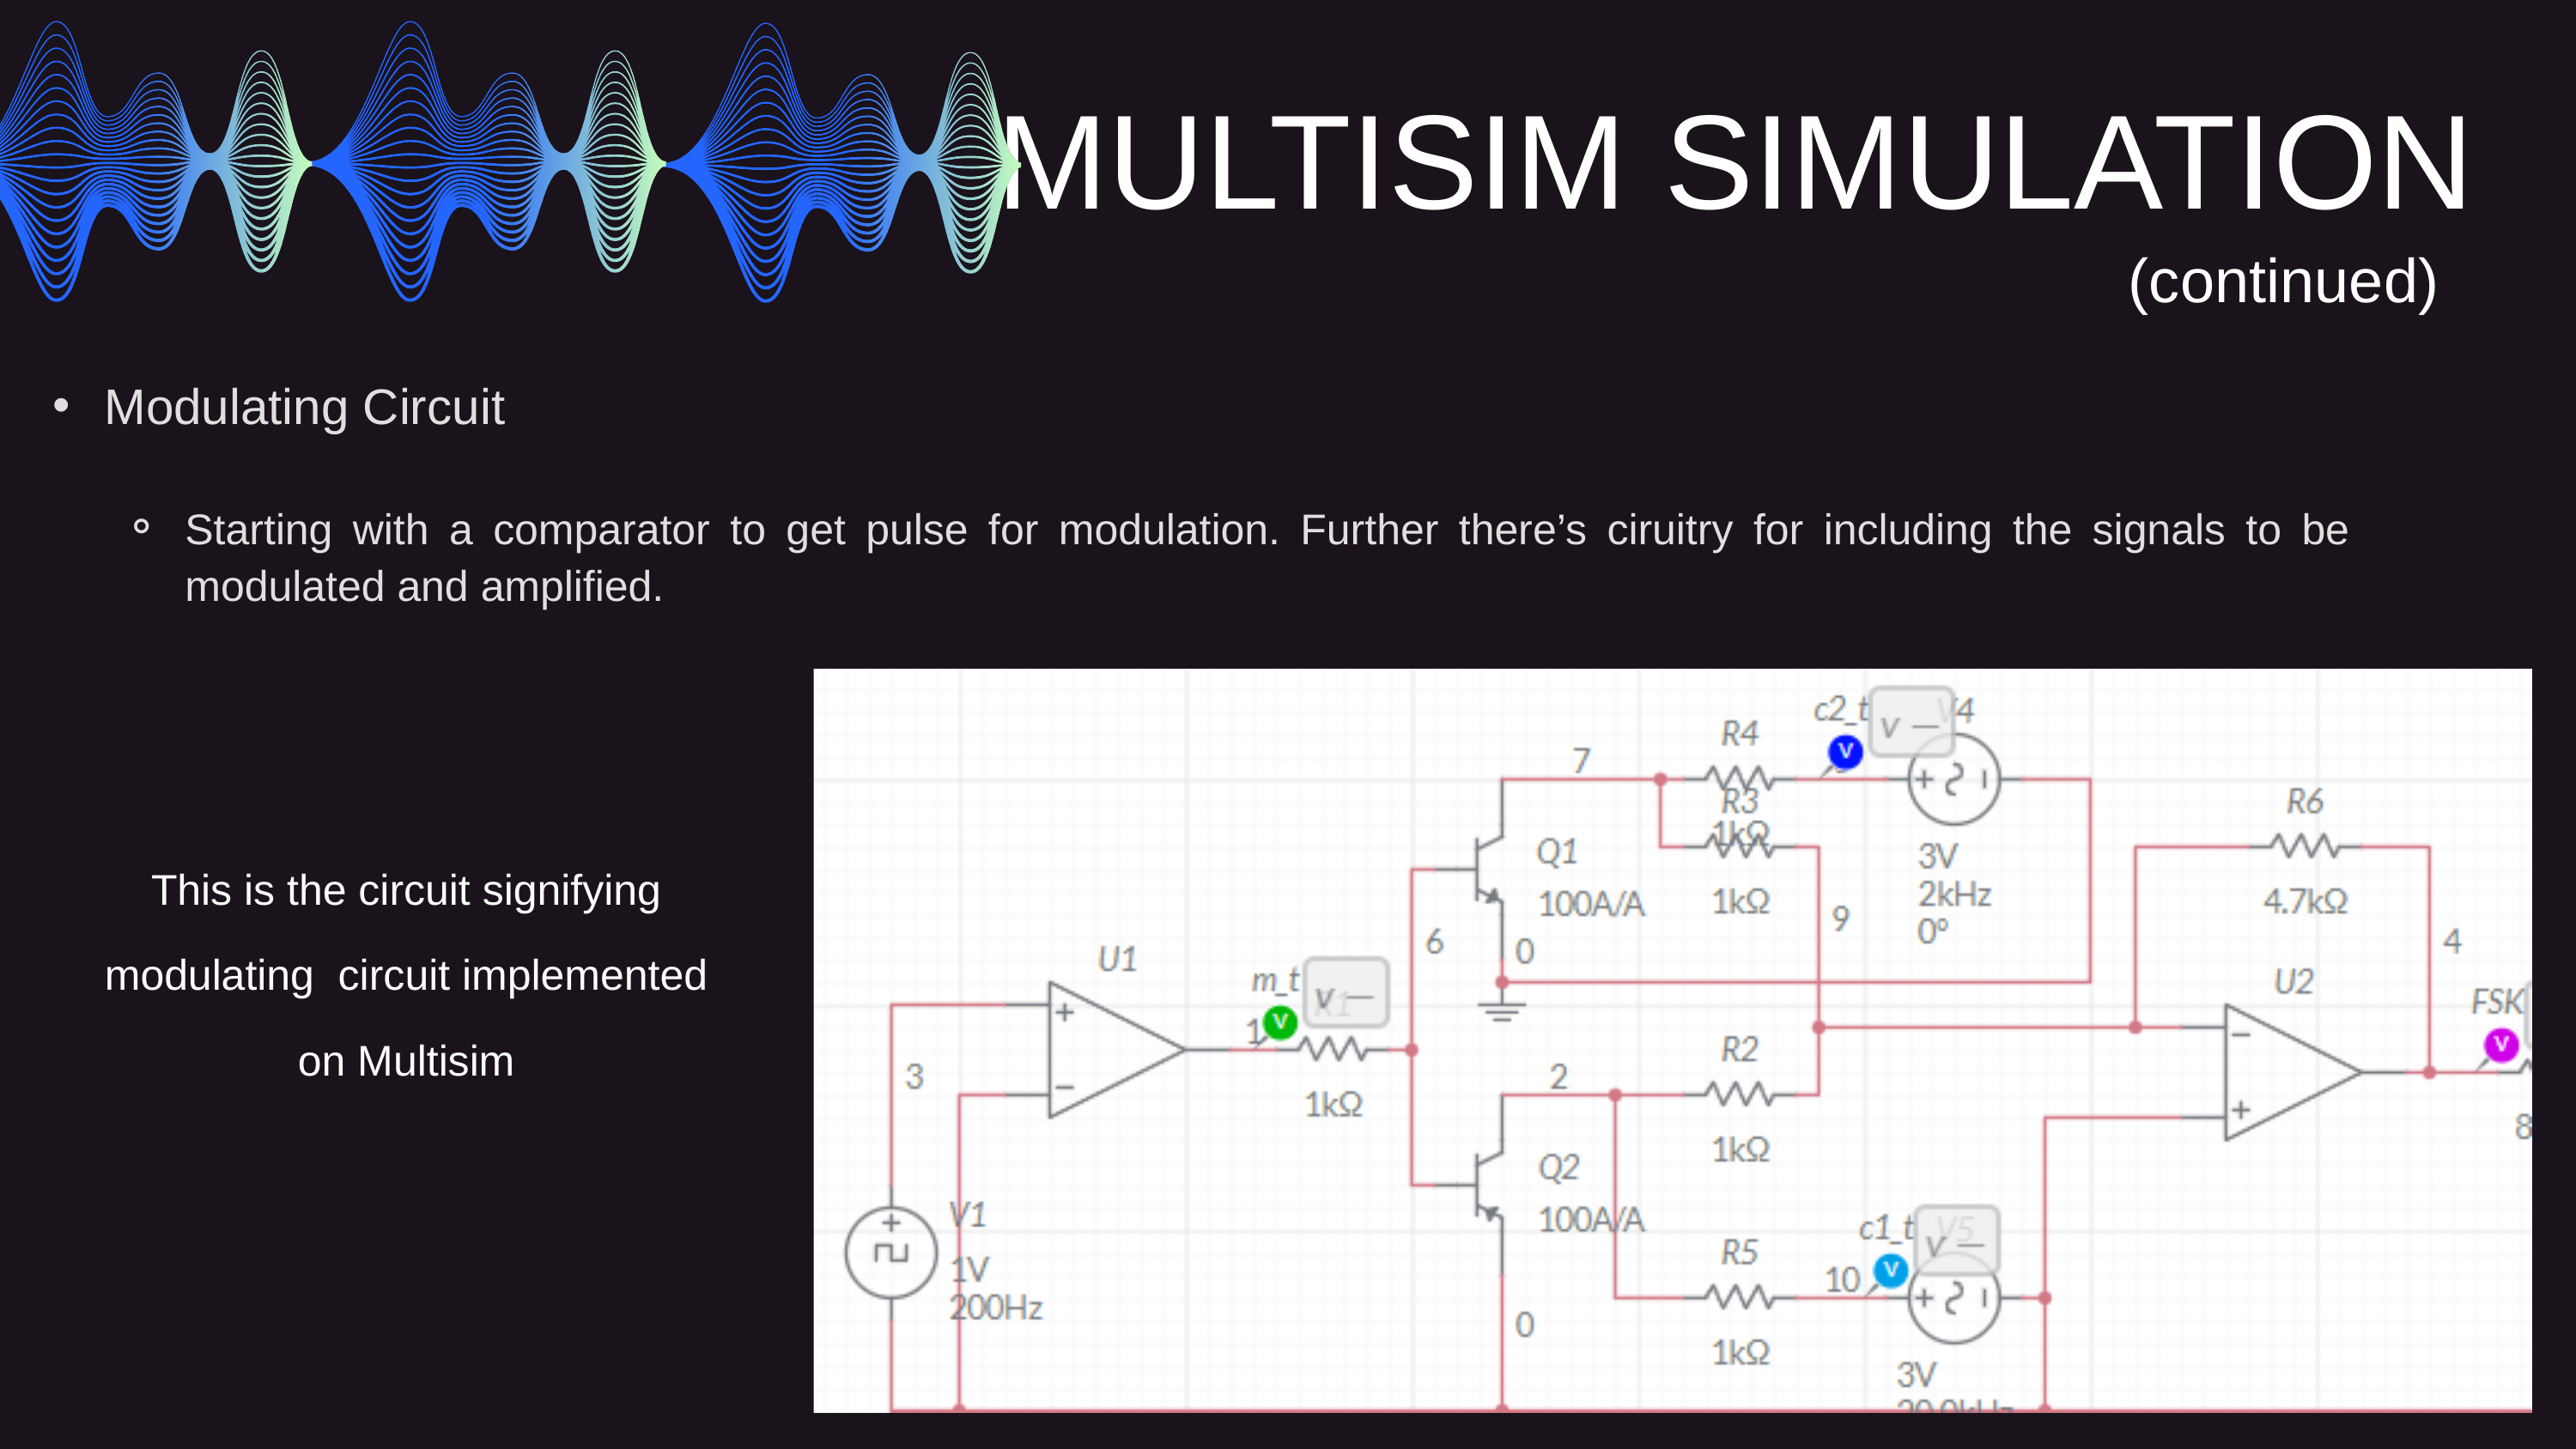

MULTISIM SIMULATION
(continued)
Modulating Circuit

Starting with a comparator to get pulse for modulation. Further there’s ciruitry for including the signals to be modulated and amplified.

This is the circuit signifying modulating  circuit implemented on Multisim